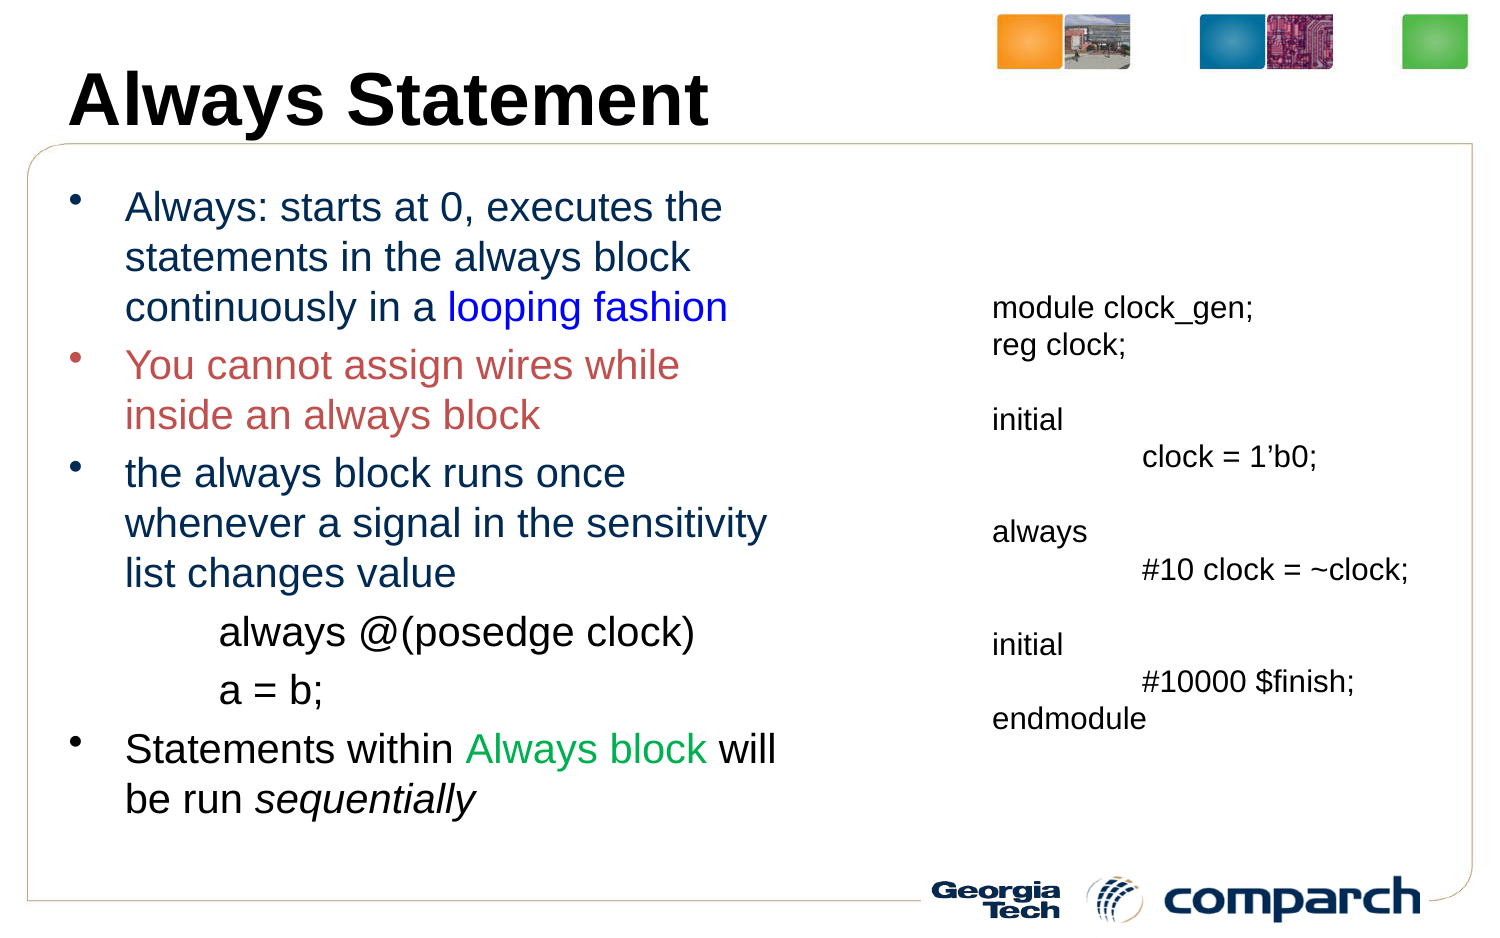

# Always Statement
Always: starts at 0, executes the statements in the always block continuously in a looping fashion
You cannot assign wires while inside an always block
the always block runs once whenever a signal in the sensitivity list changes value
	always @(posedge clock)
	a = b;
Statements within Always block will be run sequentially
module clock_gen;
reg clock;

initial
	clock = 1’b0;

always
	#10 clock = ~clock;

initial
	#10000 $finish;
endmodule